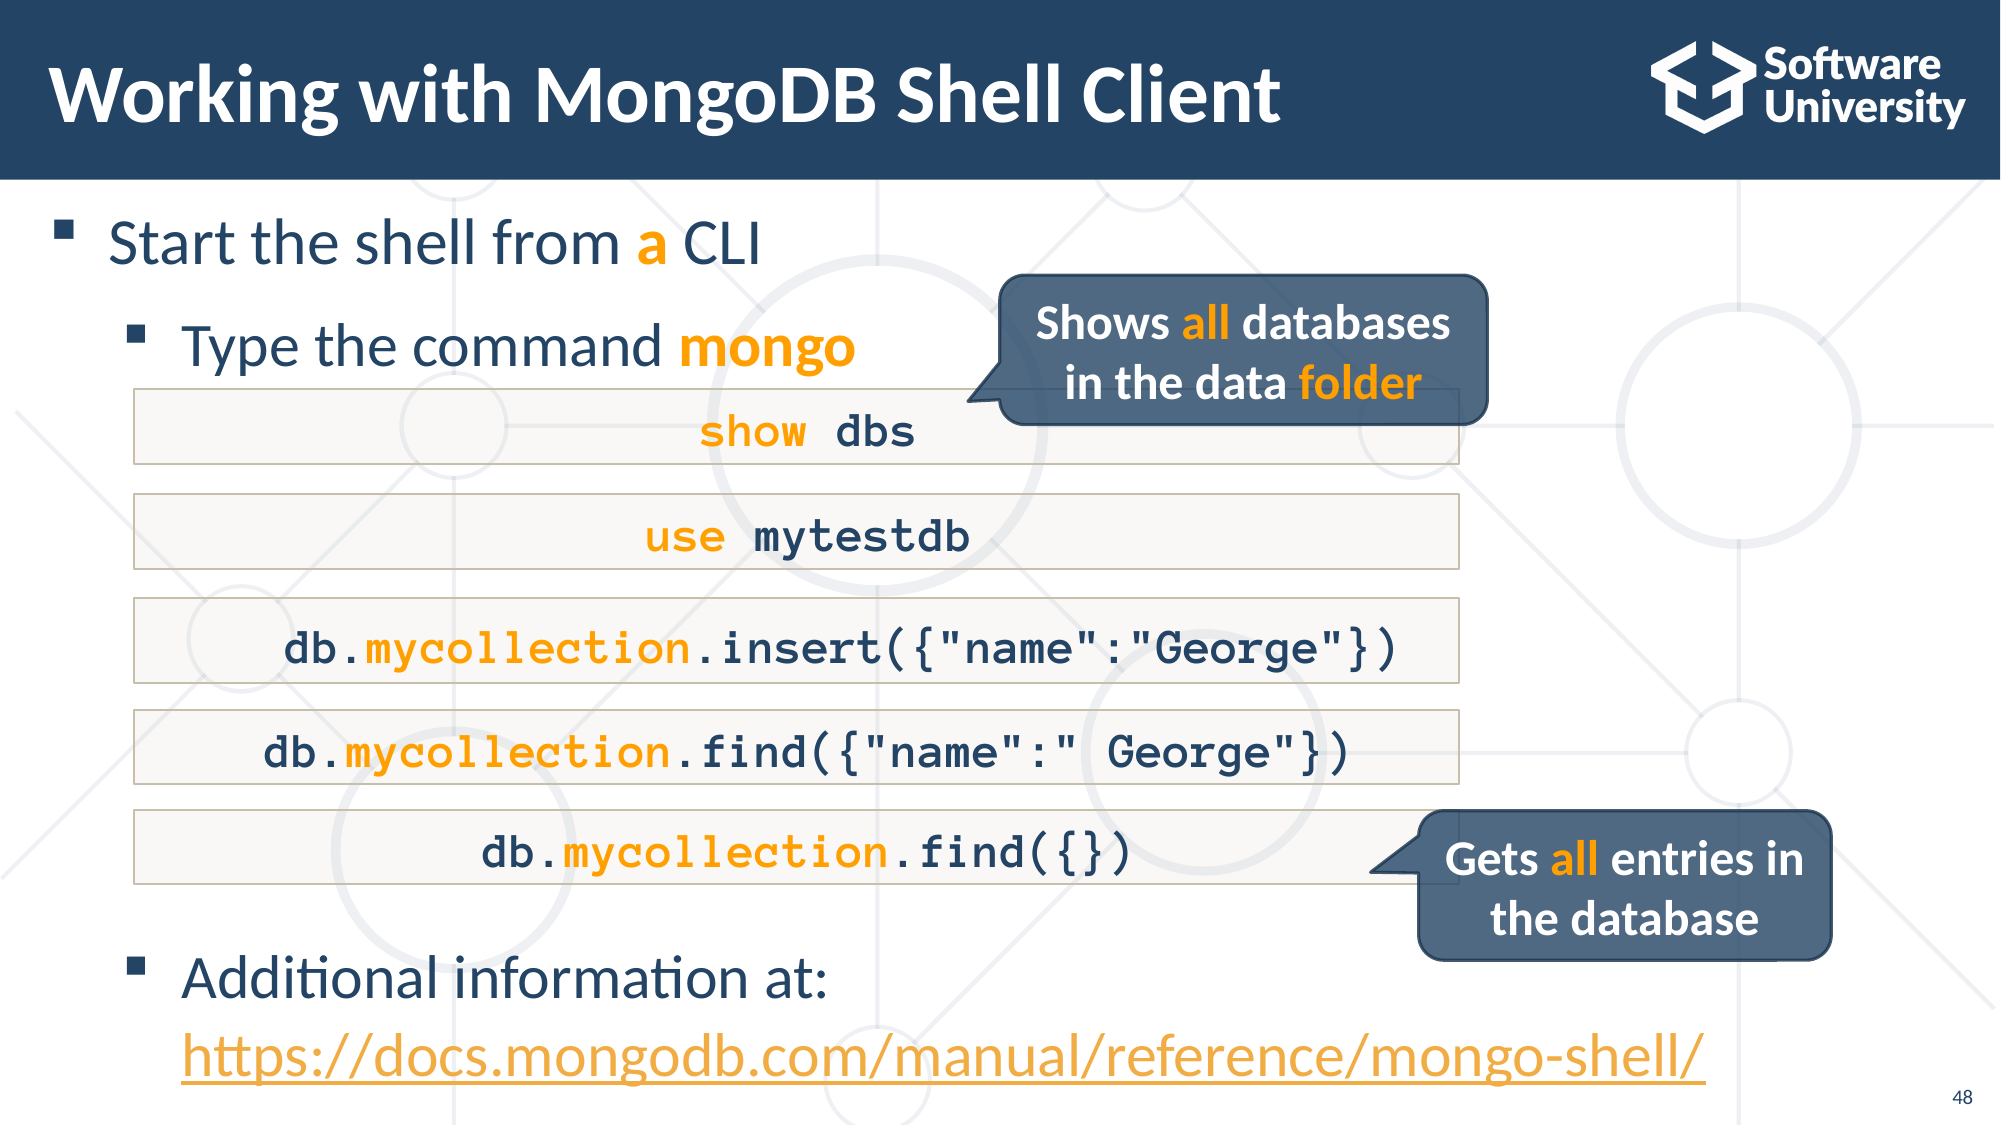

# Working with MongoDB Shell Client
Start the shell from a CLI
Type the command mongo
Additional information at: https://docs.mongodb.com/manual/reference/mongo-shell/

Shows all databases in the data folder
 show dbs
 use mytestdb
   db.mycollection.insert({"name":"George"})
 db.mycollection.find({"name":" George"})
 db.mycollection.find({})
Gets all entries in the database
48